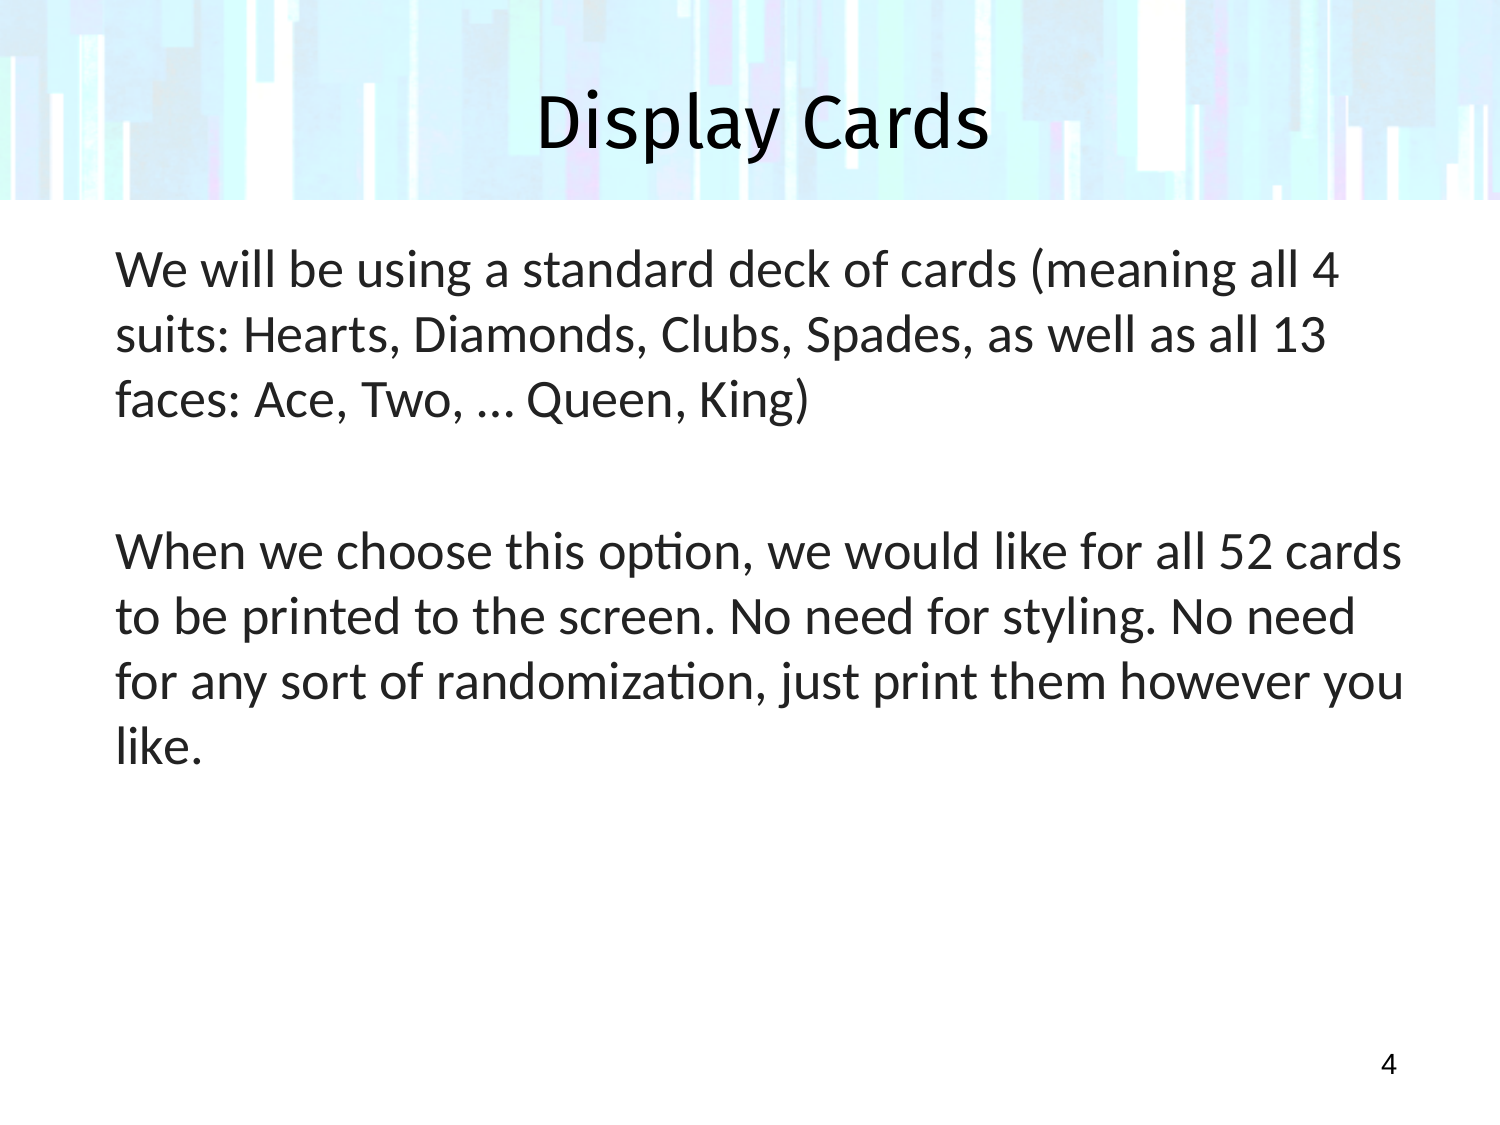

# Display Cards
We will be using a standard deck of cards (meaning all 4 suits: Hearts, Diamonds, Clubs, Spades, as well as all 13 faces: Ace, Two, … Queen, King)

When we choose this option, we would like for all 52 cards to be printed to the screen. No need for styling. No need for any sort of randomization, just print them however you like.

4